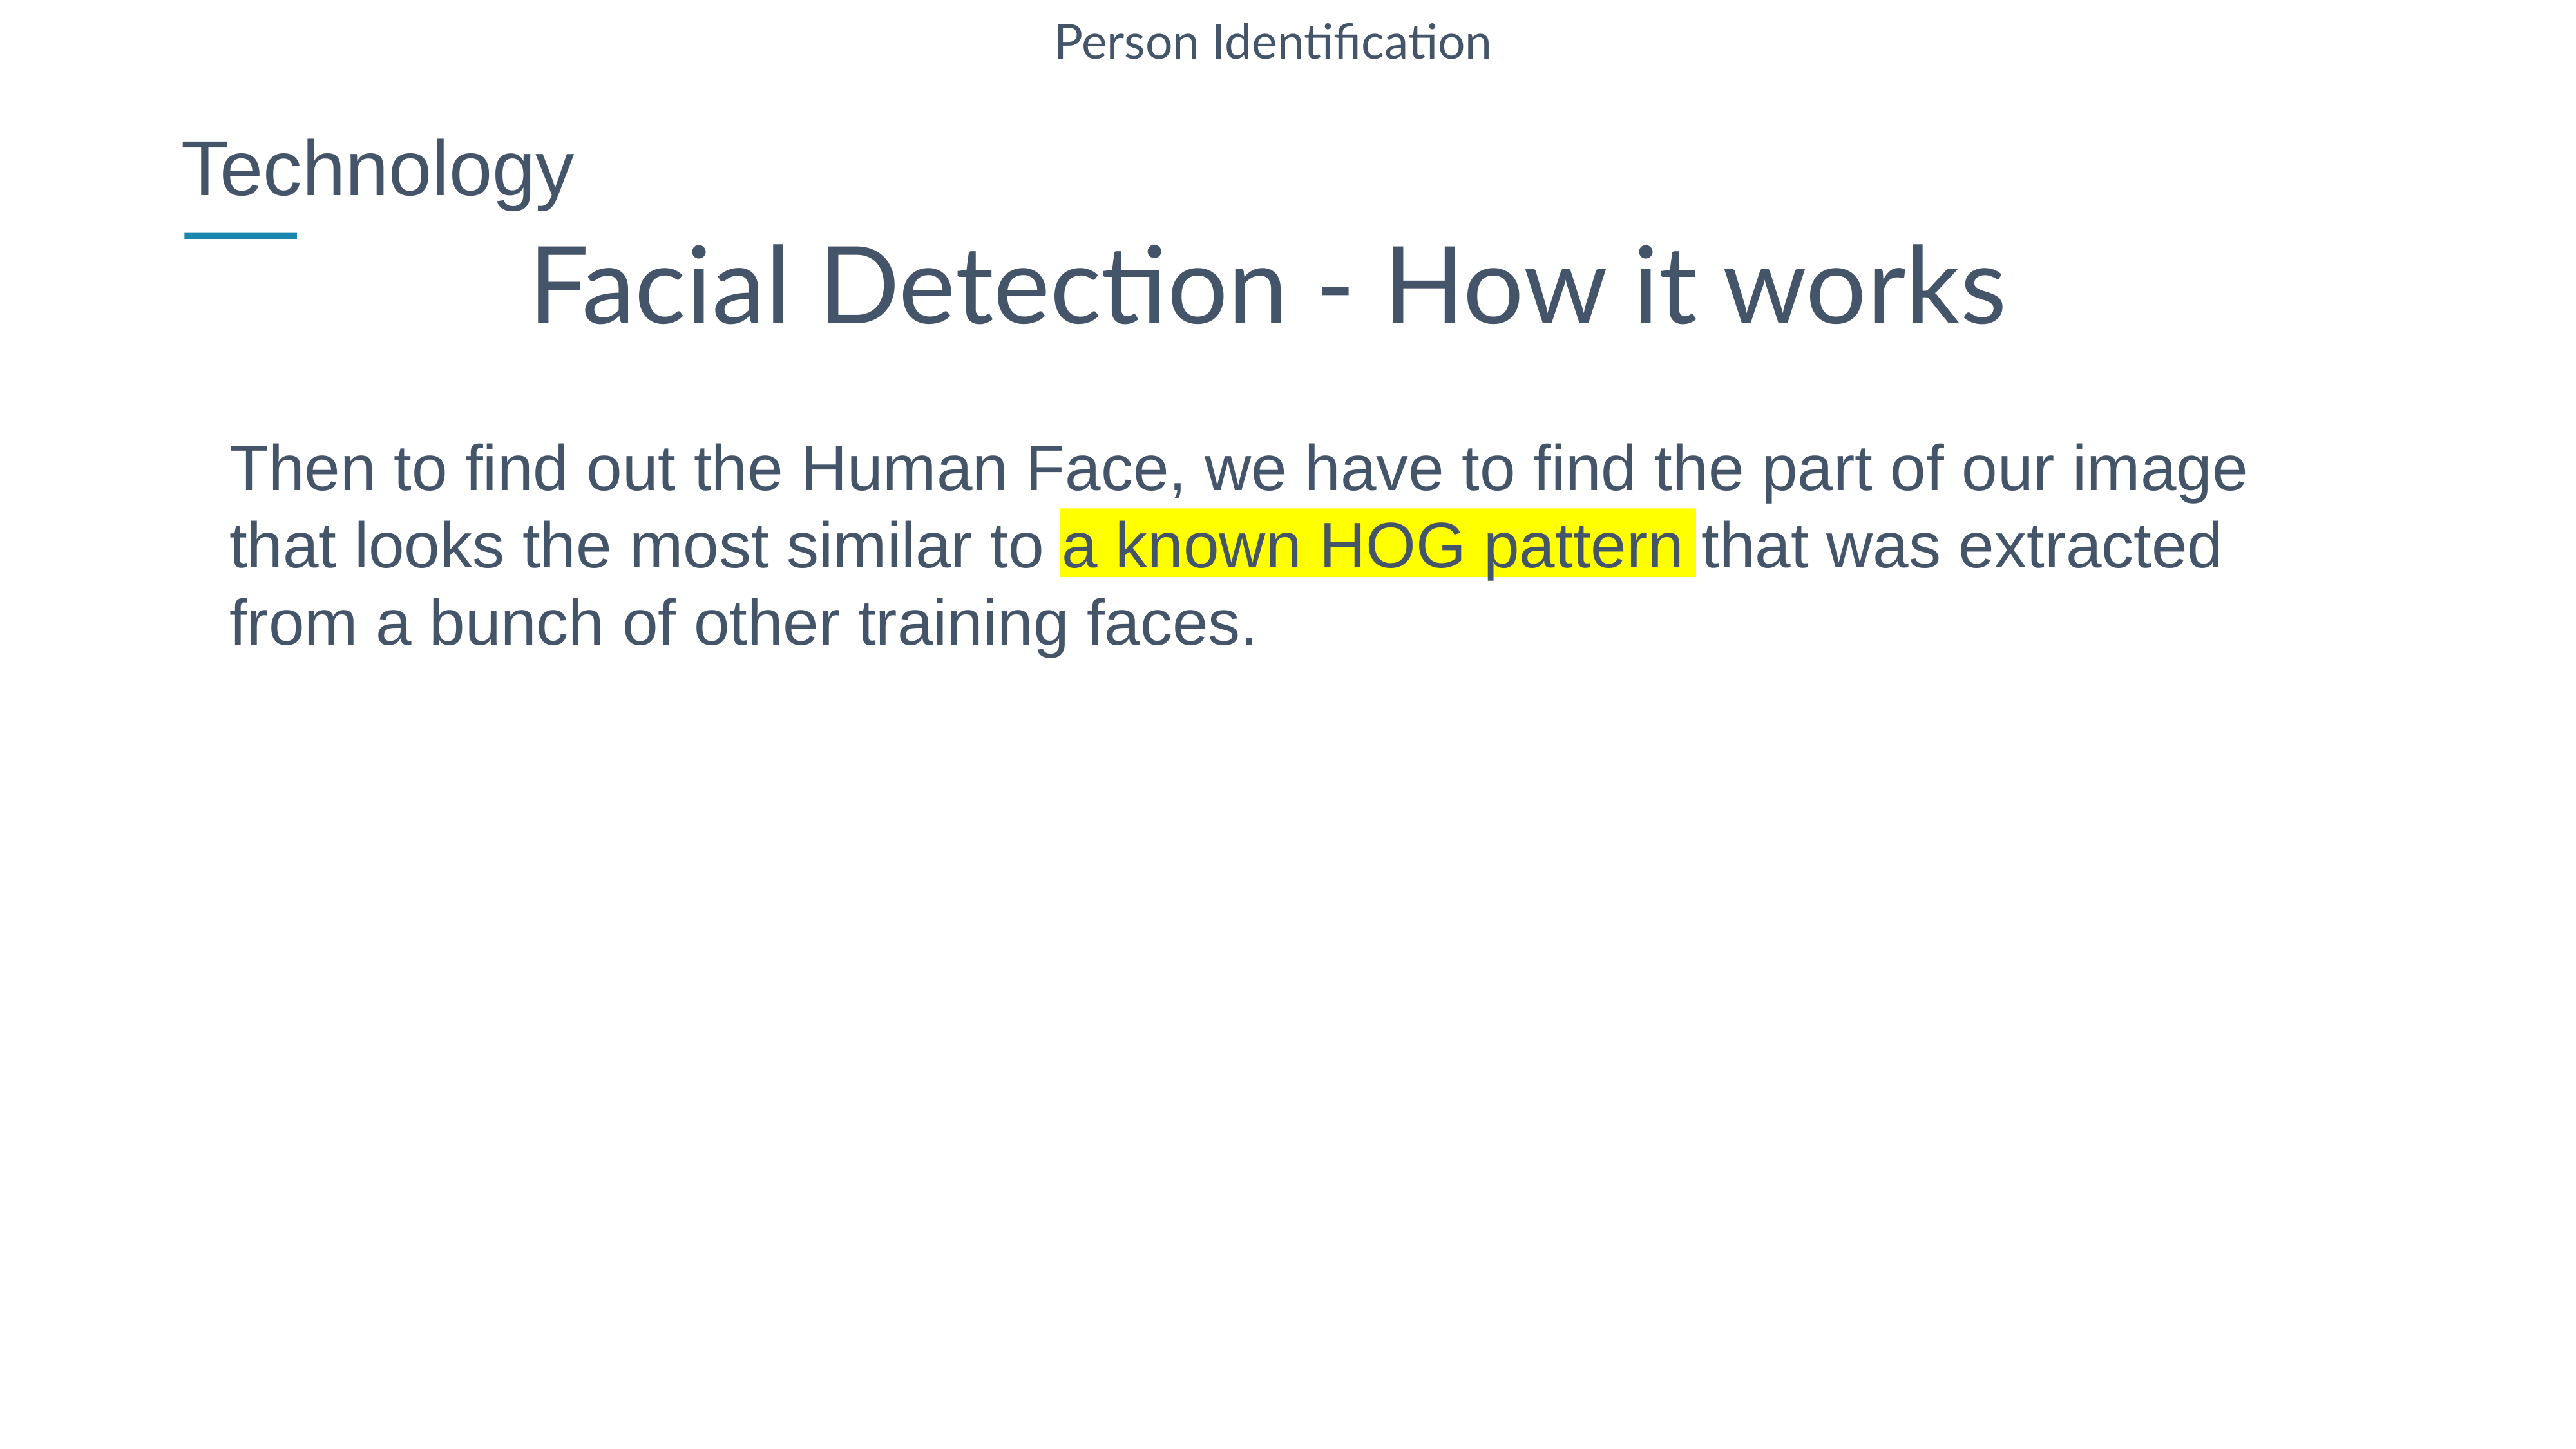

Person Identification
Technology
Facial Detection - How it works

Then to find out the Human Face, we have to find the part of our image that looks the most similar to a known HOG pattern that was extracted from a bunch of other training faces.